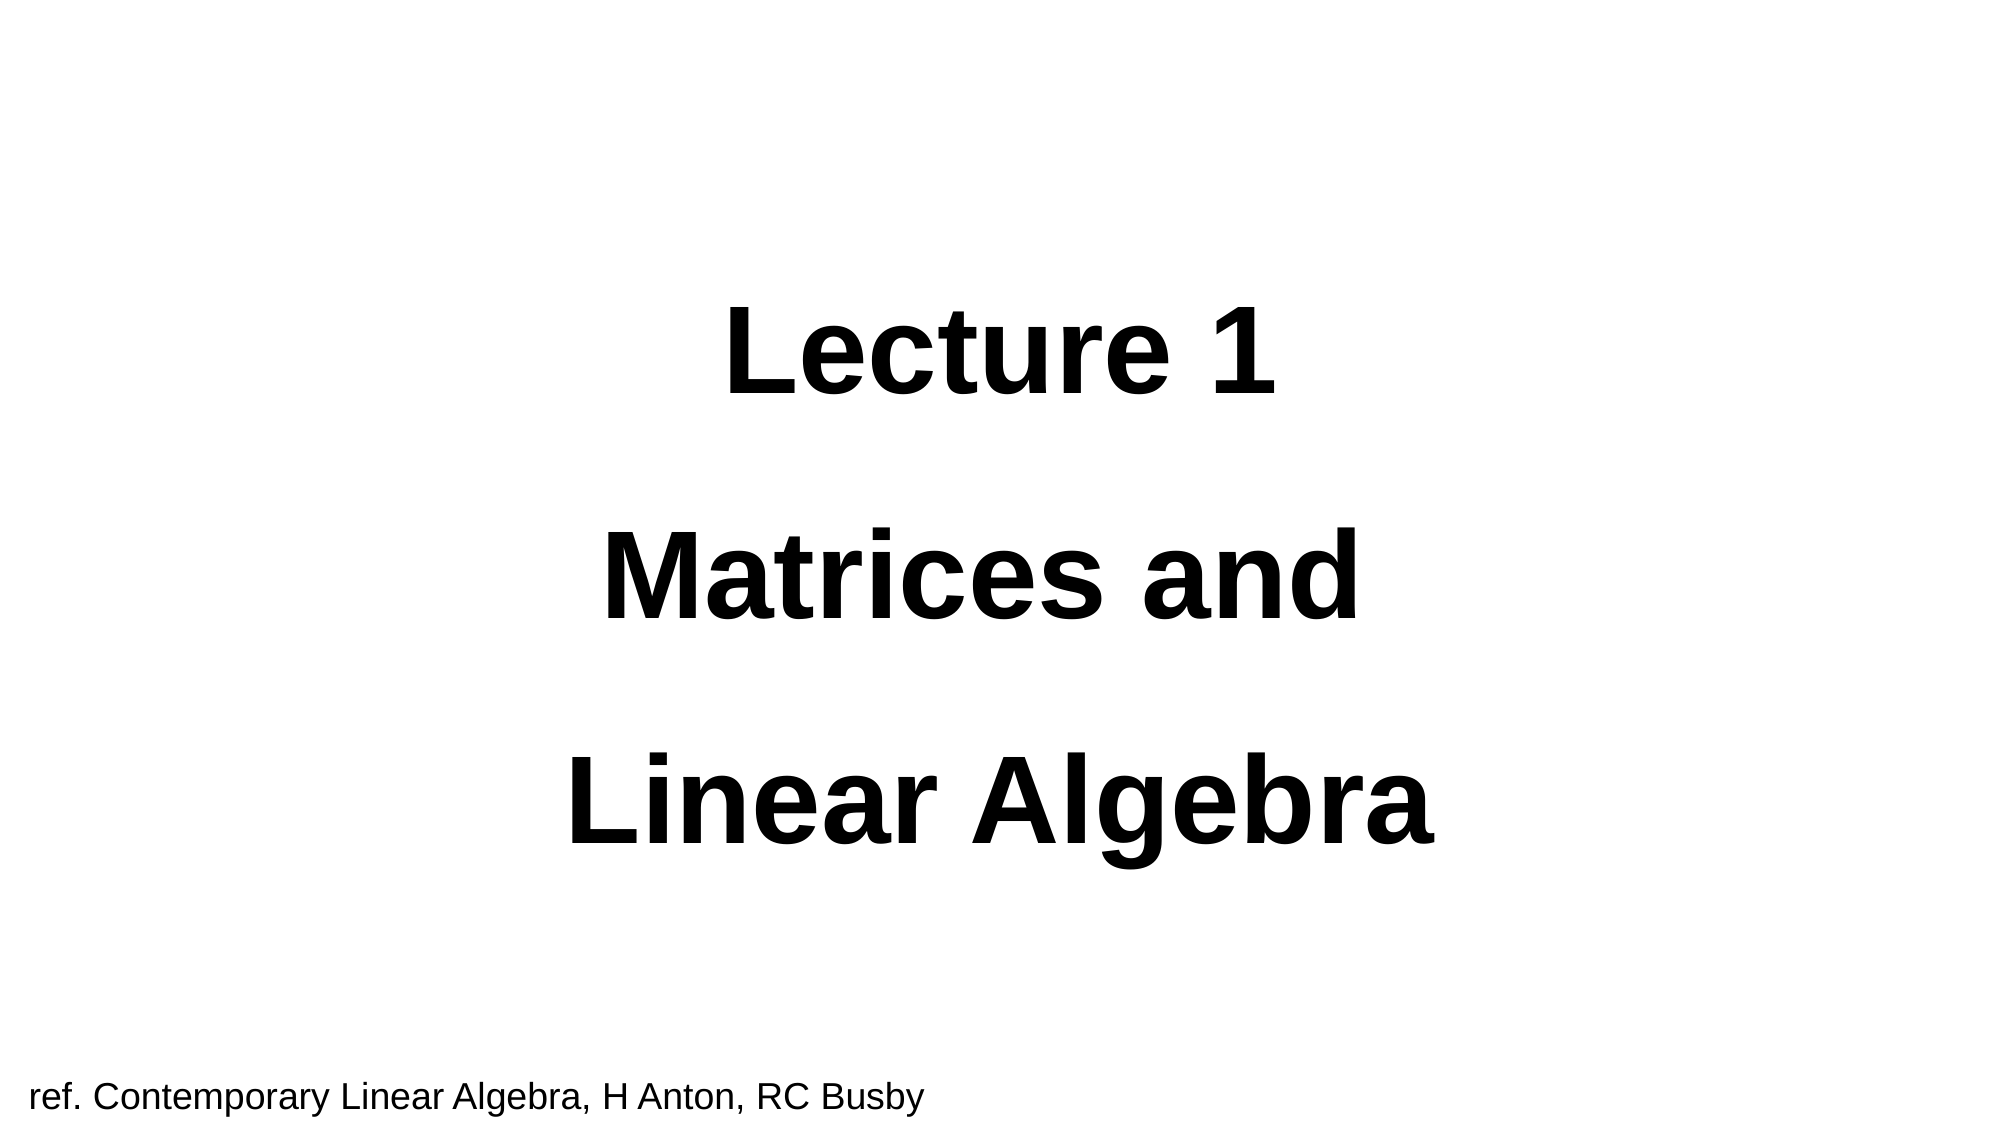

# Lecture 1 Matrices and Linear Algebra
ref. Contemporary Linear Algebra, H Anton, RC Busby